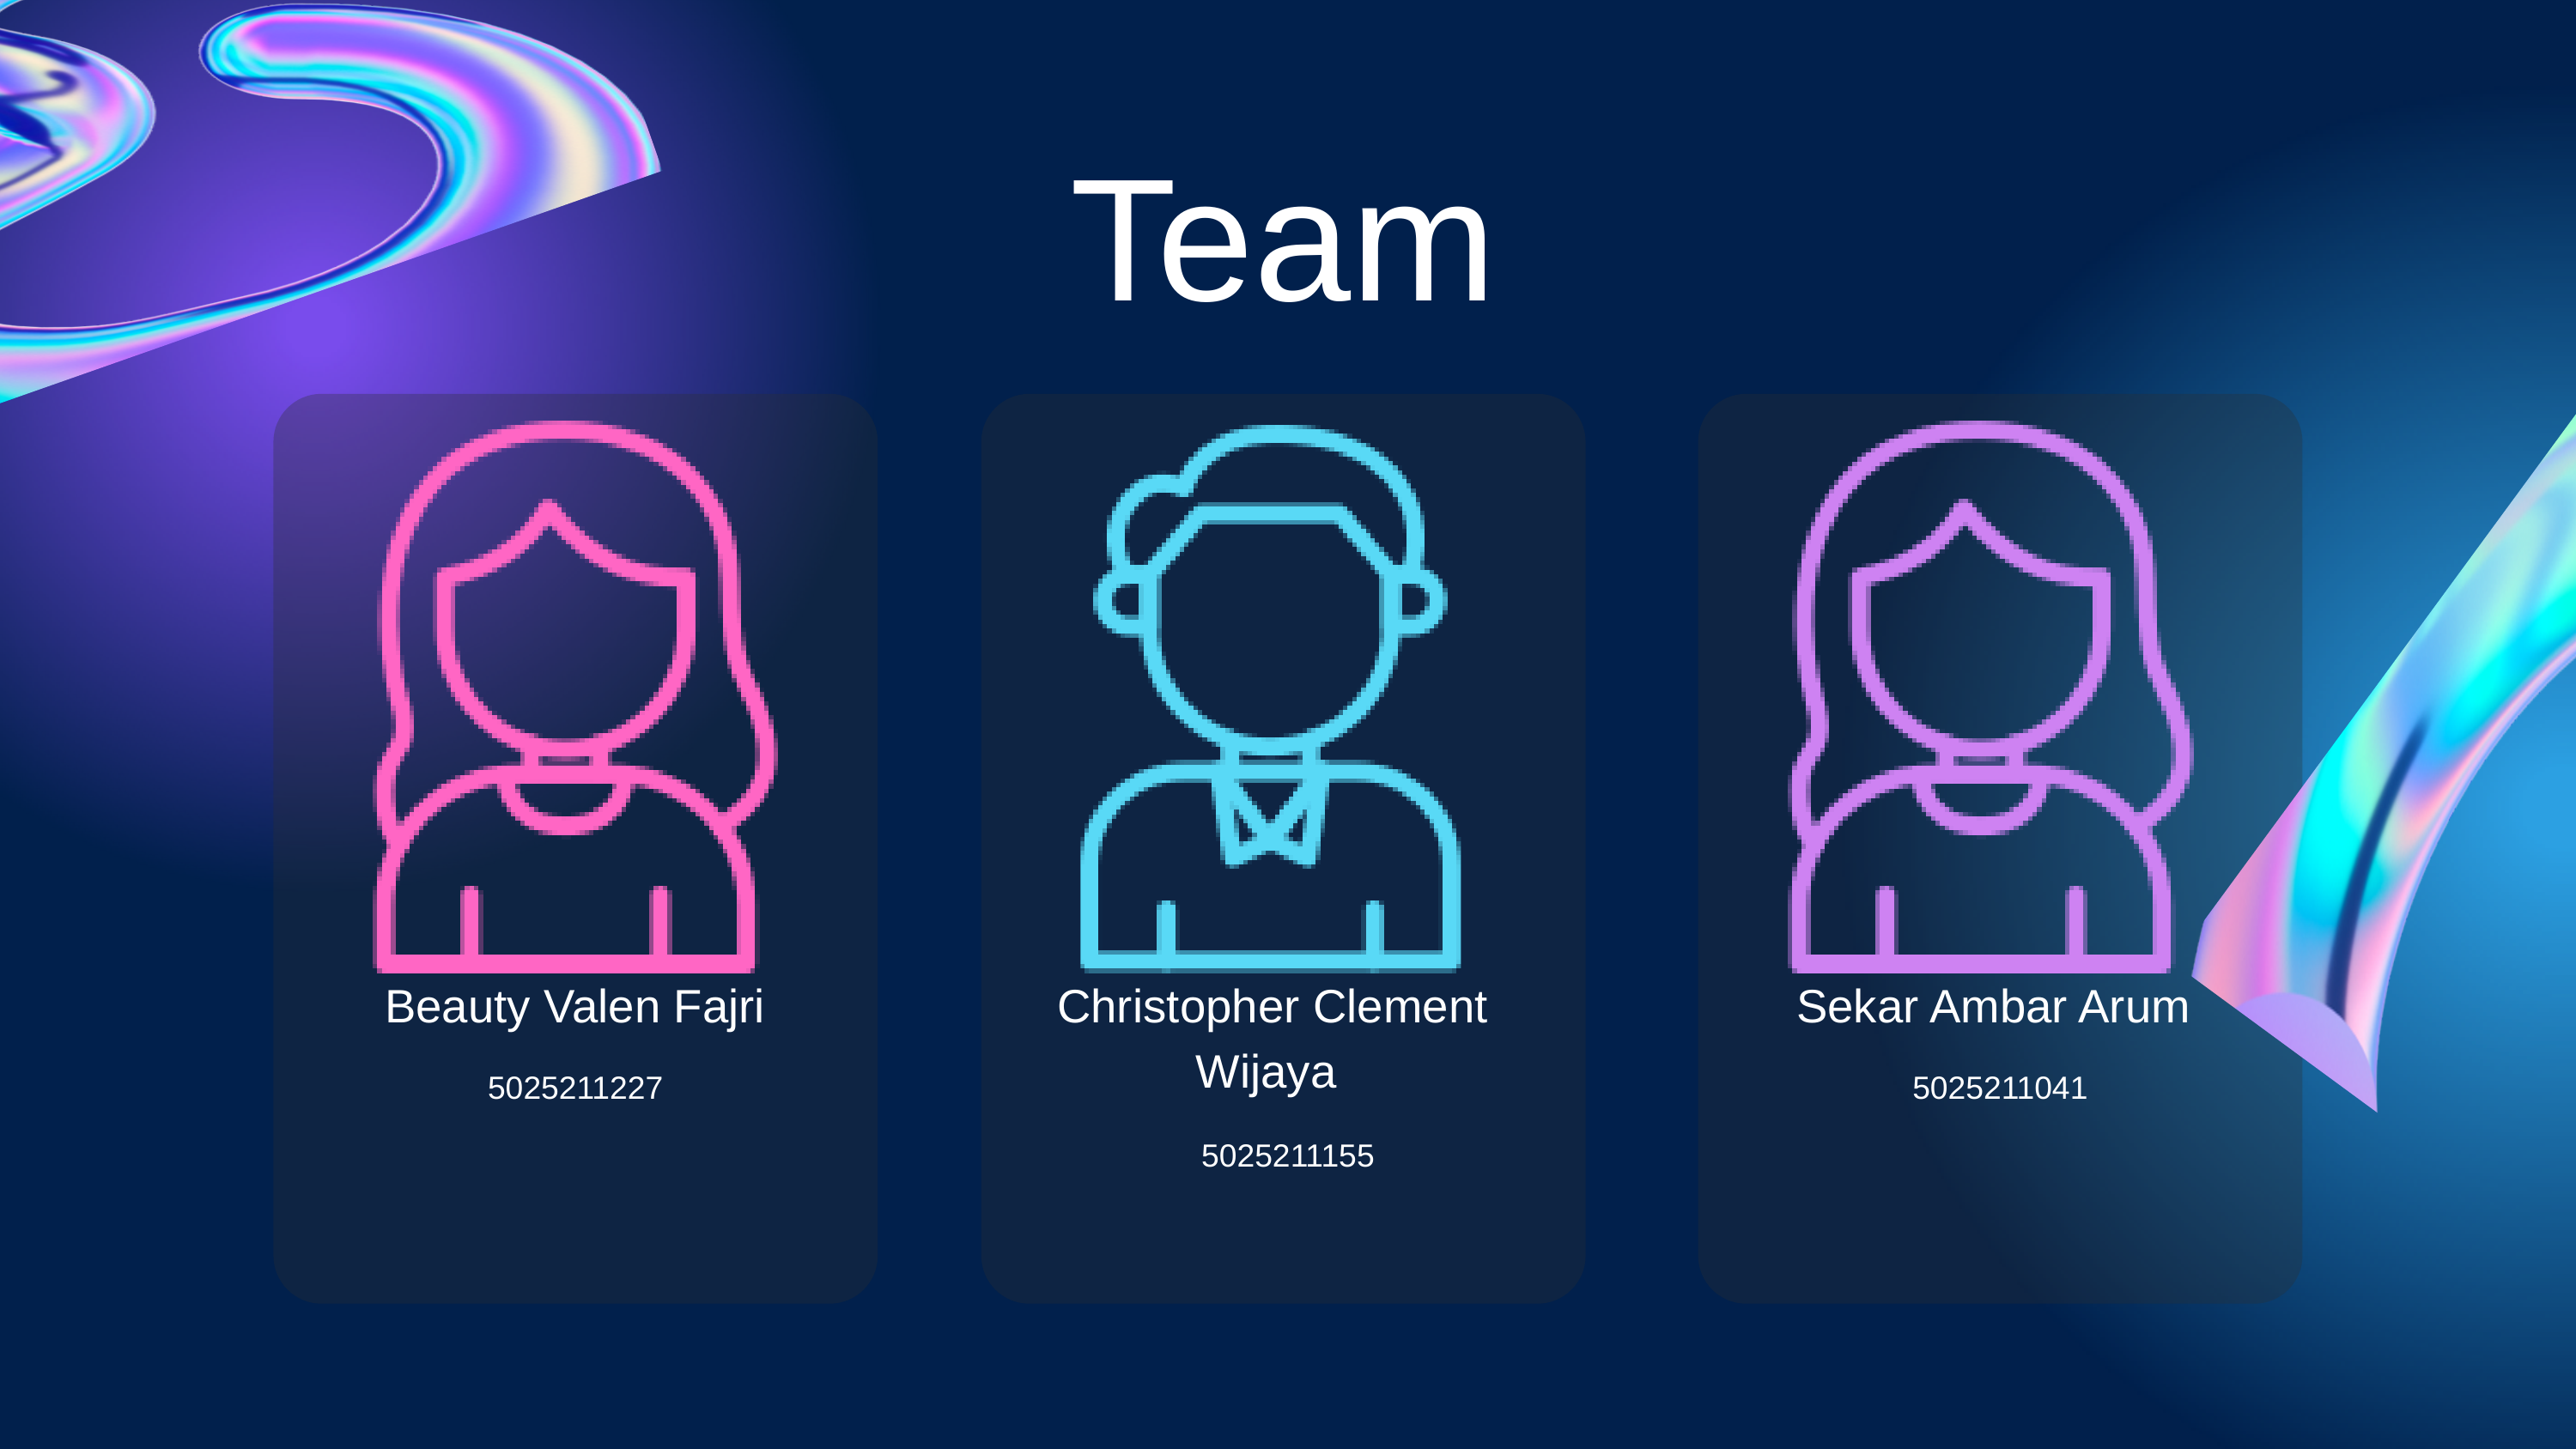

Team

Beauty Valen Fajri
Christopher Clement Wijaya
Sekar Ambar Arum
5025211227
5025211041
5025211155